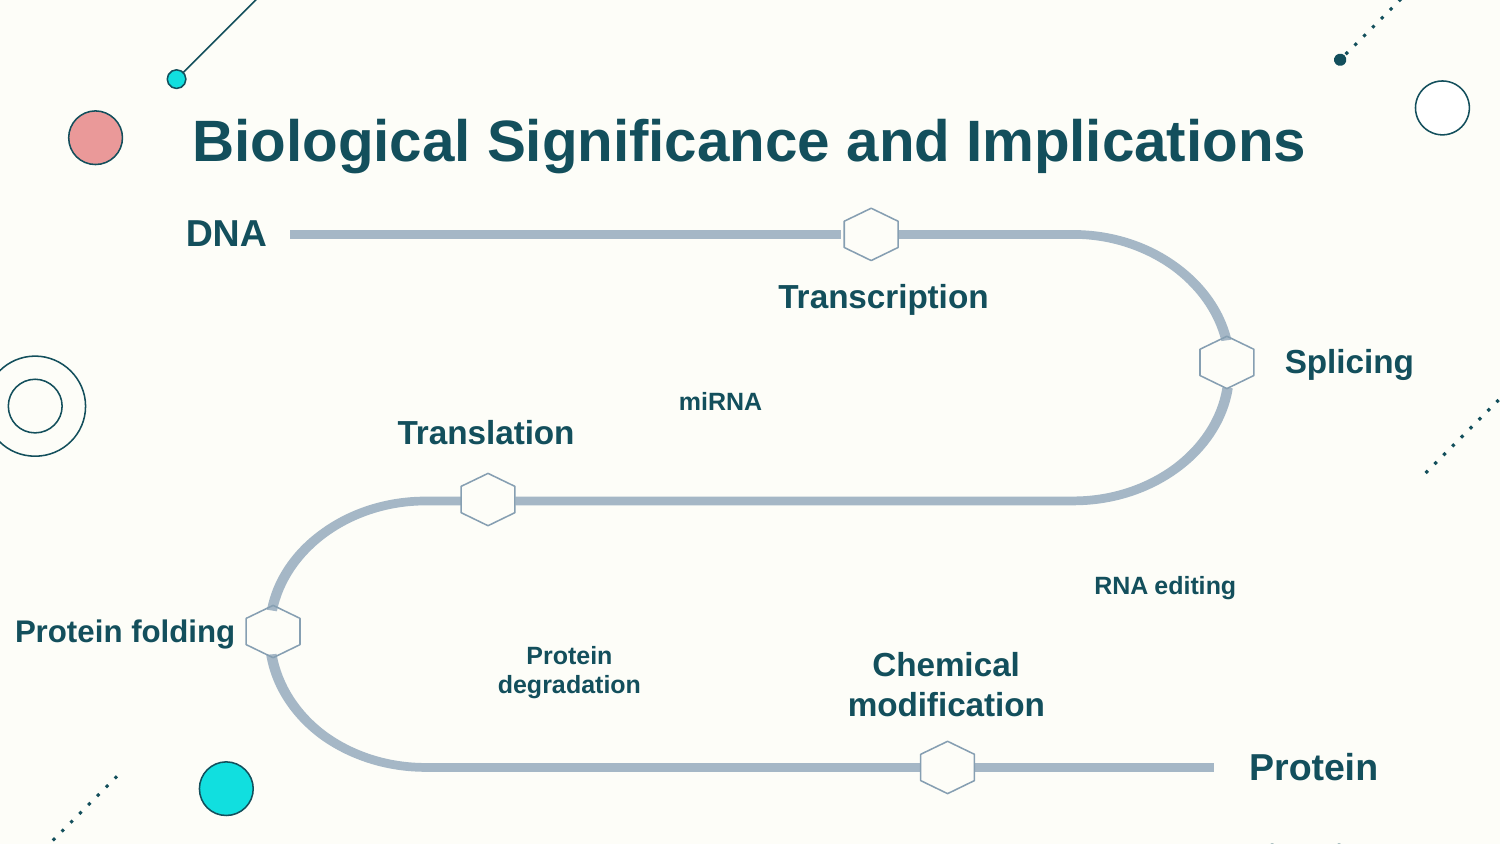

# Biological Significance and Implications
DNA

Transcription
Splicing
miRNA
Translation
RNA editing
Protein folding
Protein
degradation
Chemical modification
Protein